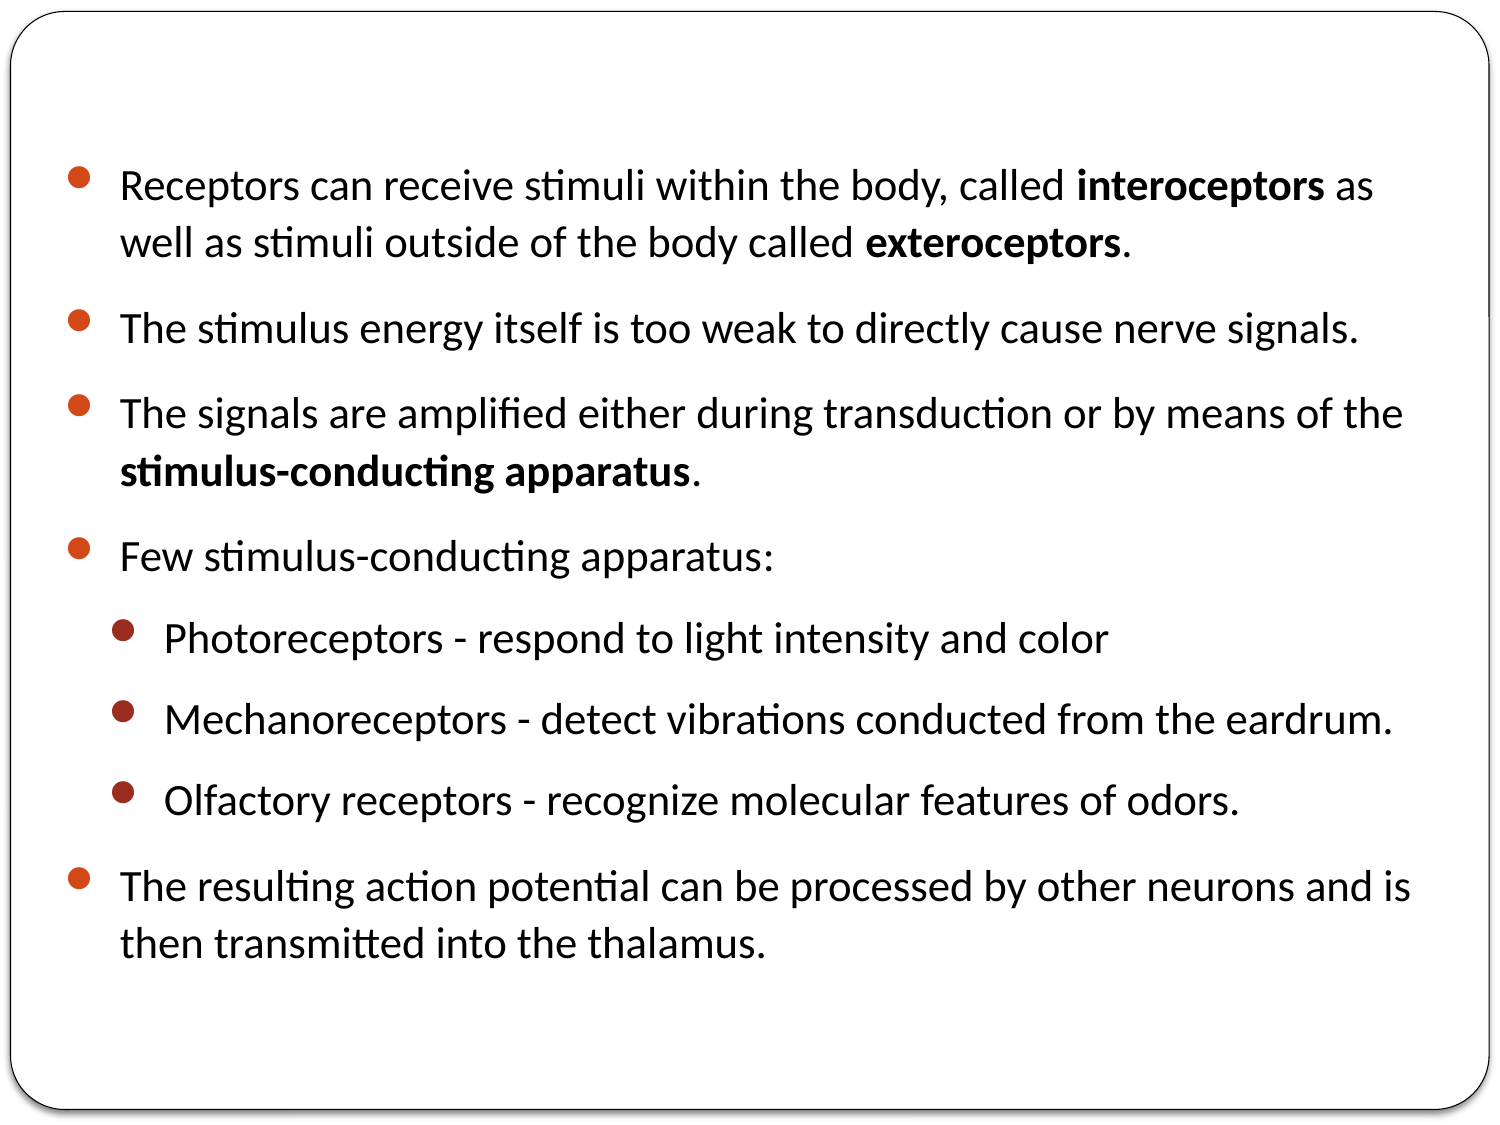

Receptors can receive stimuli within the body, called interoceptors as well as stimuli outside of the body called exteroceptors.
The stimulus energy itself is too weak to directly cause nerve signals.
The signals are amplified either during transduction or by means of the stimulus-conducting apparatus.
Few stimulus-conducting apparatus:
Photoreceptors - respond to light intensity and color
Mechanoreceptors - detect vibrations conducted from the eardrum.
Olfactory receptors - recognize molecular features of odors.
The resulting action potential can be processed by other neurons and is then transmitted into the thalamus.